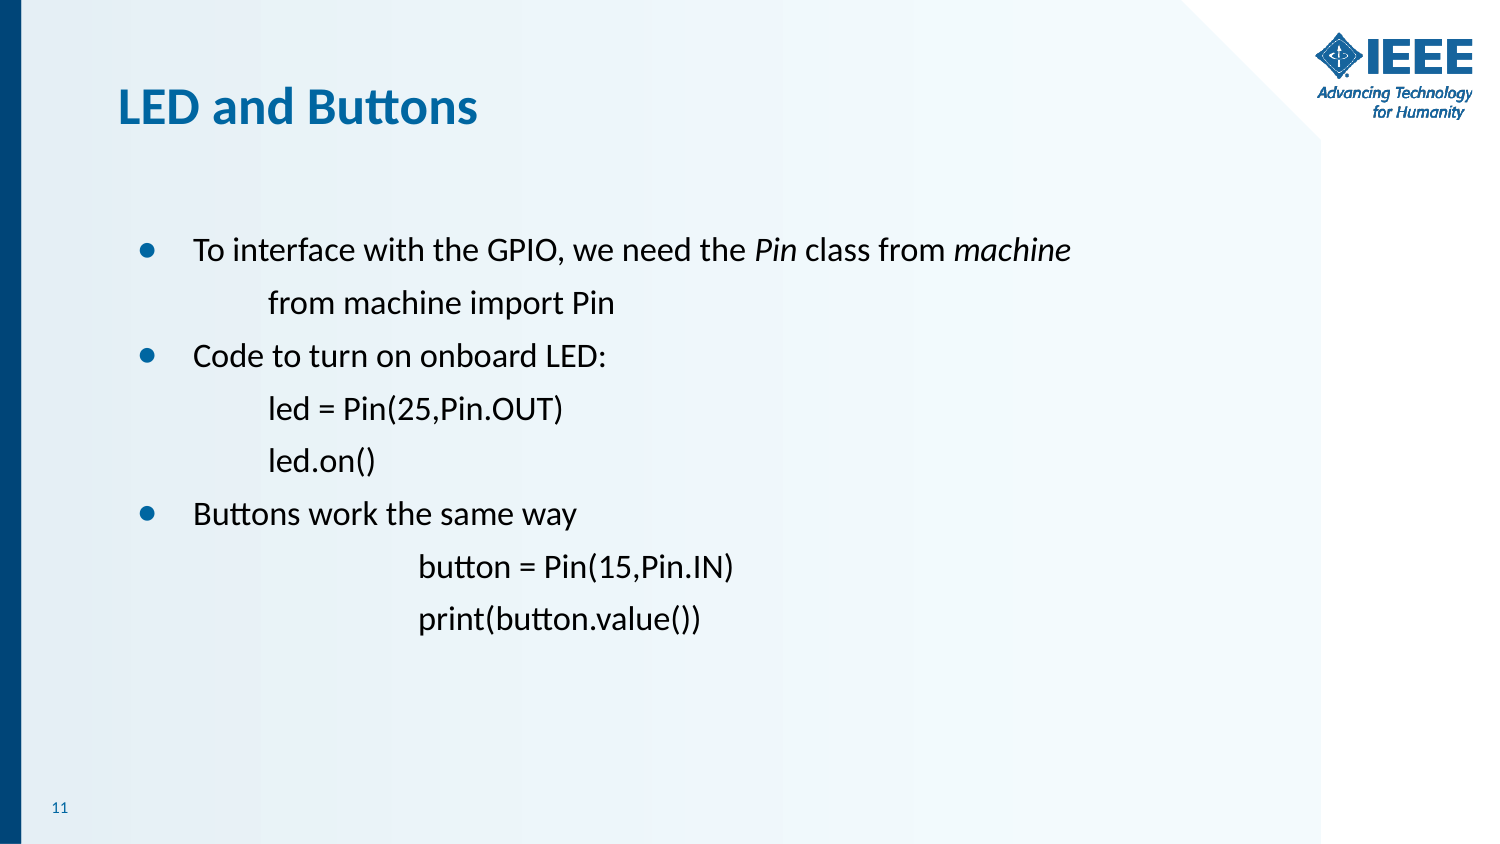

# LED and Buttons
To interface with the GPIO, we need the Pin class from machine
from machine import Pin
Code to turn on onboard LED:
led = Pin(25,Pin.OUT)
led.on()
Buttons work the same way
		button = Pin(15,Pin.IN)
		print(button.value())
11